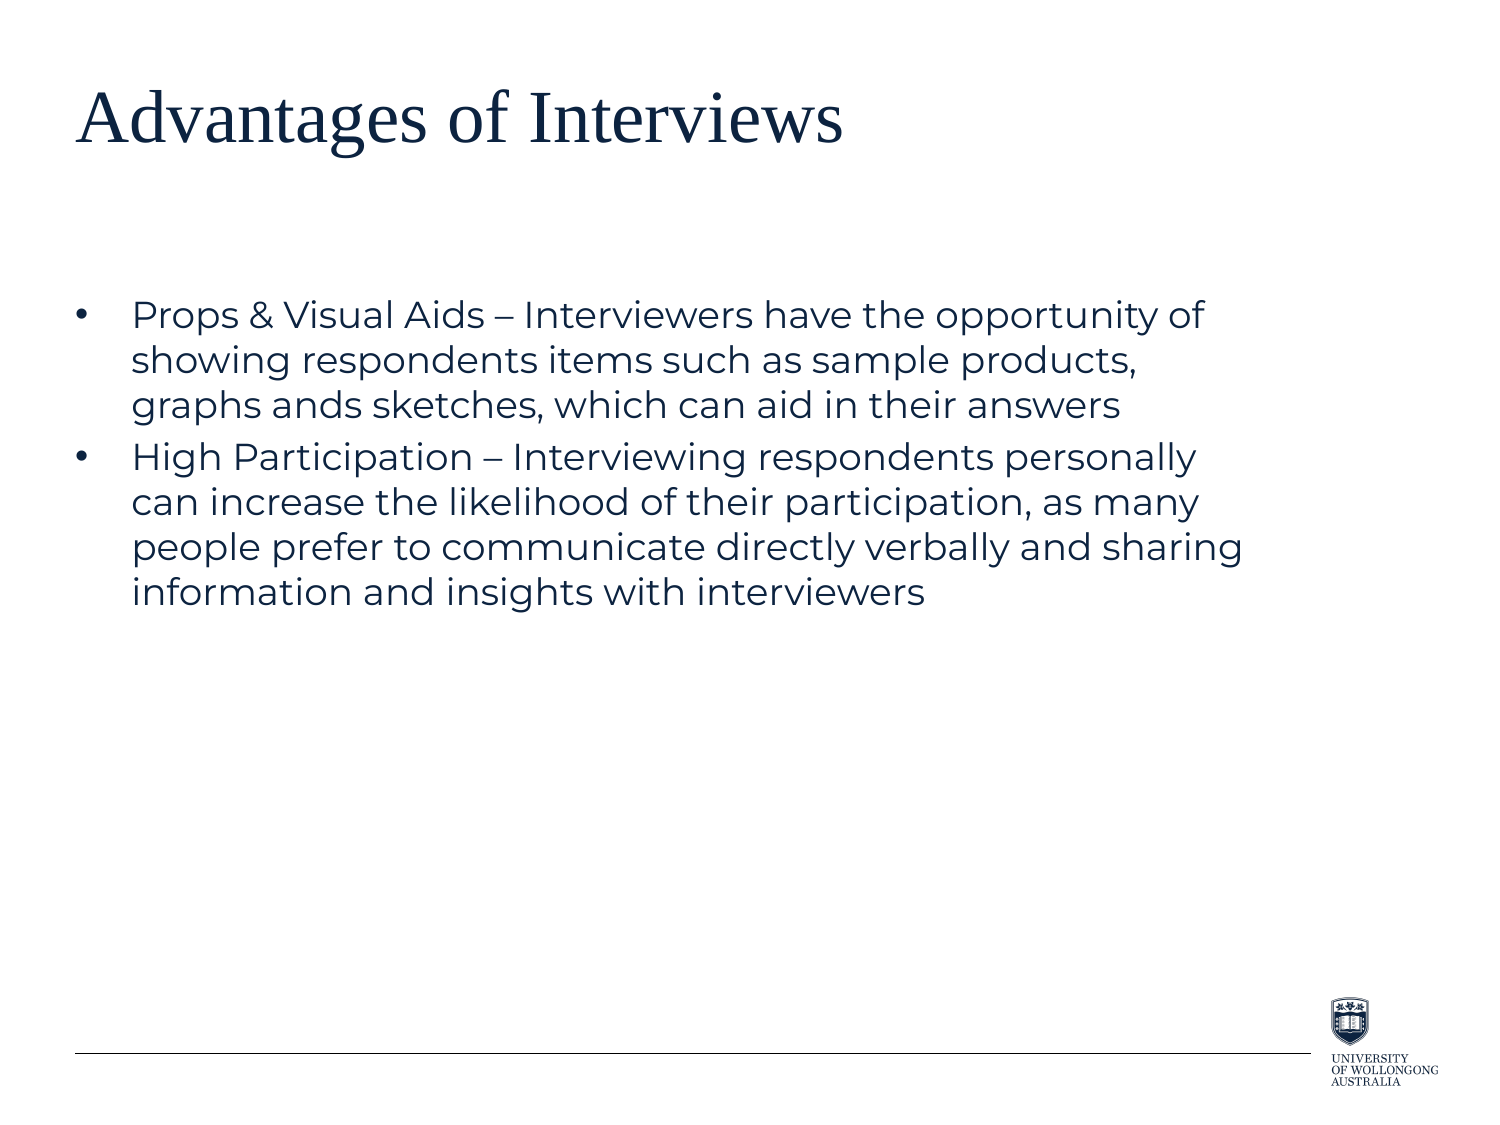

# Advantages of Interviews
Props & Visual Aids – Interviewers have the opportunity of showing respondents items such as sample products, graphs ands sketches, which can aid in their answers
High Participation – Interviewing respondents personally can increase the likelihood of their participation, as many people prefer to communicate directly verbally and sharing information and insights with interviewers